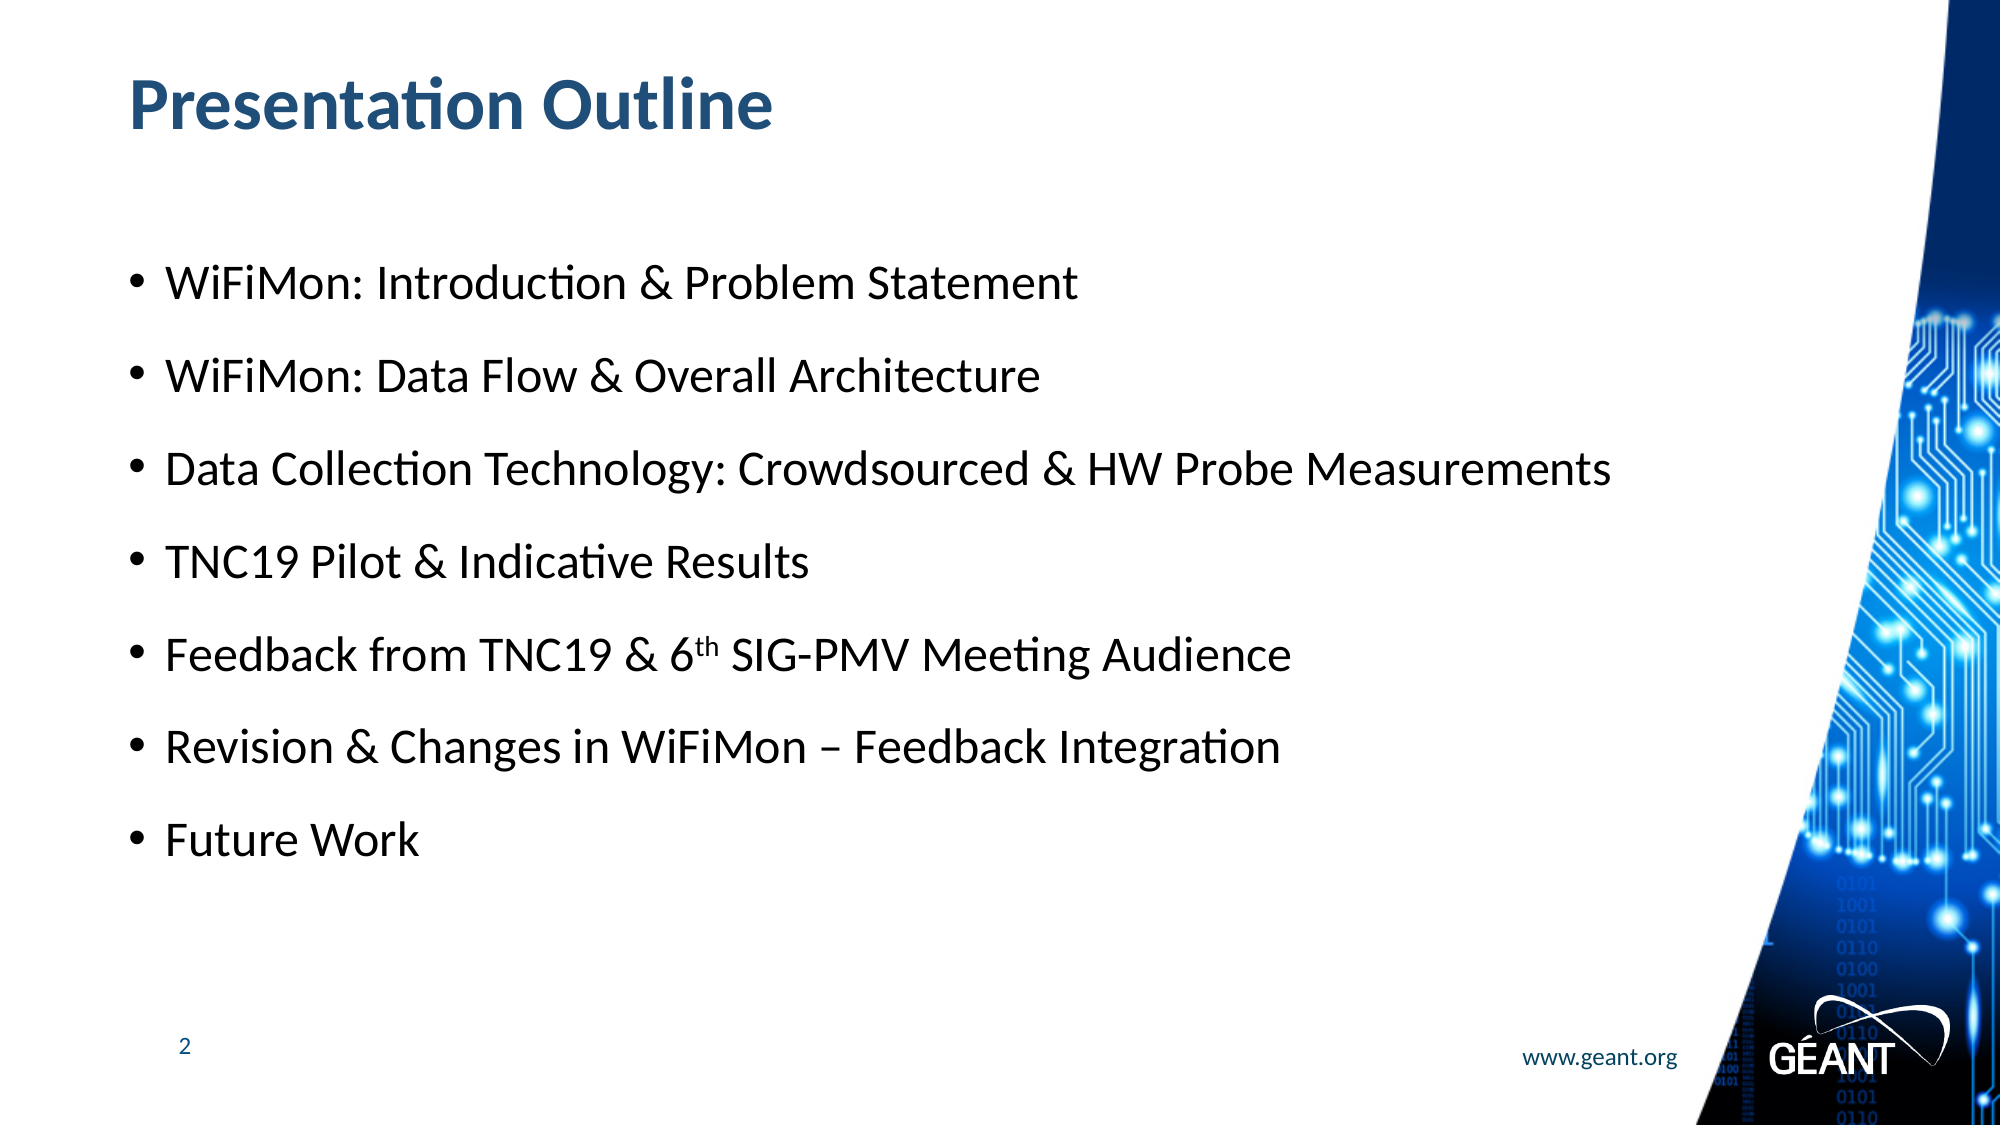

# Presentation Outline
WiFiMon: Introduction & Problem Statement
WiFiMon: Data Flow & Overall Architecture
Data Collection Technology: Crowdsourced & HW Probe Measurements
TNC19 Pilot & Indicative Results
Feedback from TNC19 & 6th SIG-PMV Meeting Audience
Revision & Changes in WiFiMon – Feedback Integration
Future Work